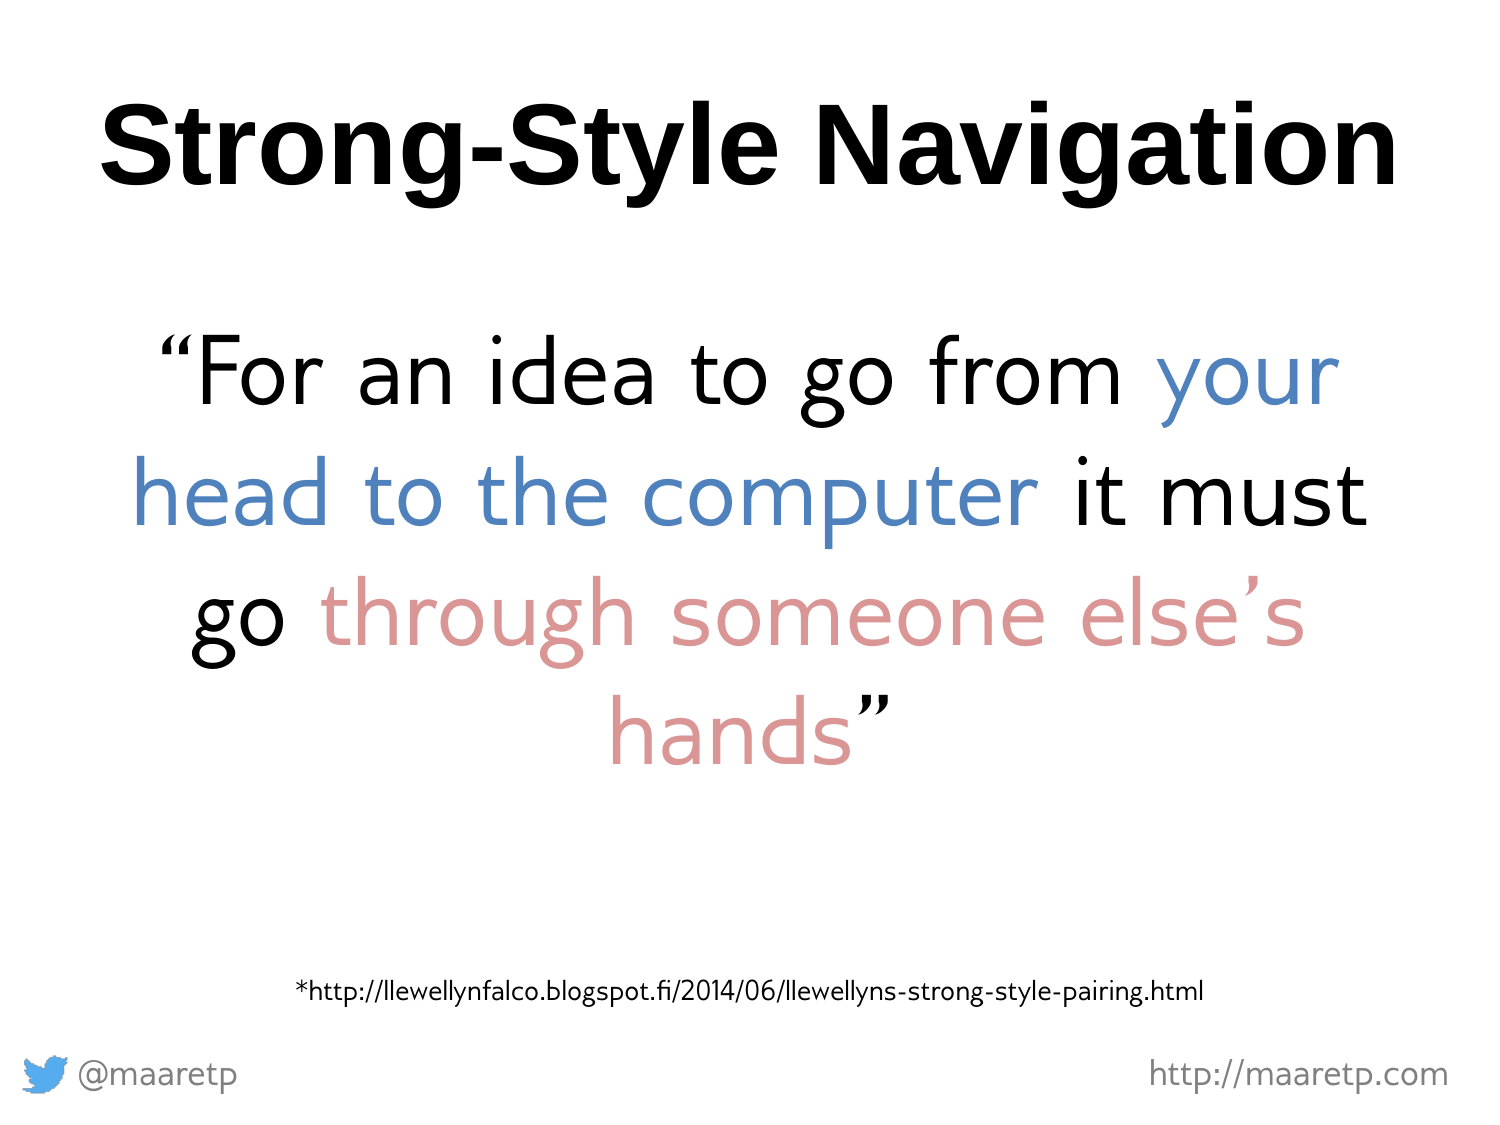

# Strong-Style Navigation
“For an idea to go from your head to the computer it must go through someone else’s hands”

*http://llewellynfalco.blogspot.fi/2014/06/llewellyns-strong-style-pairing.html